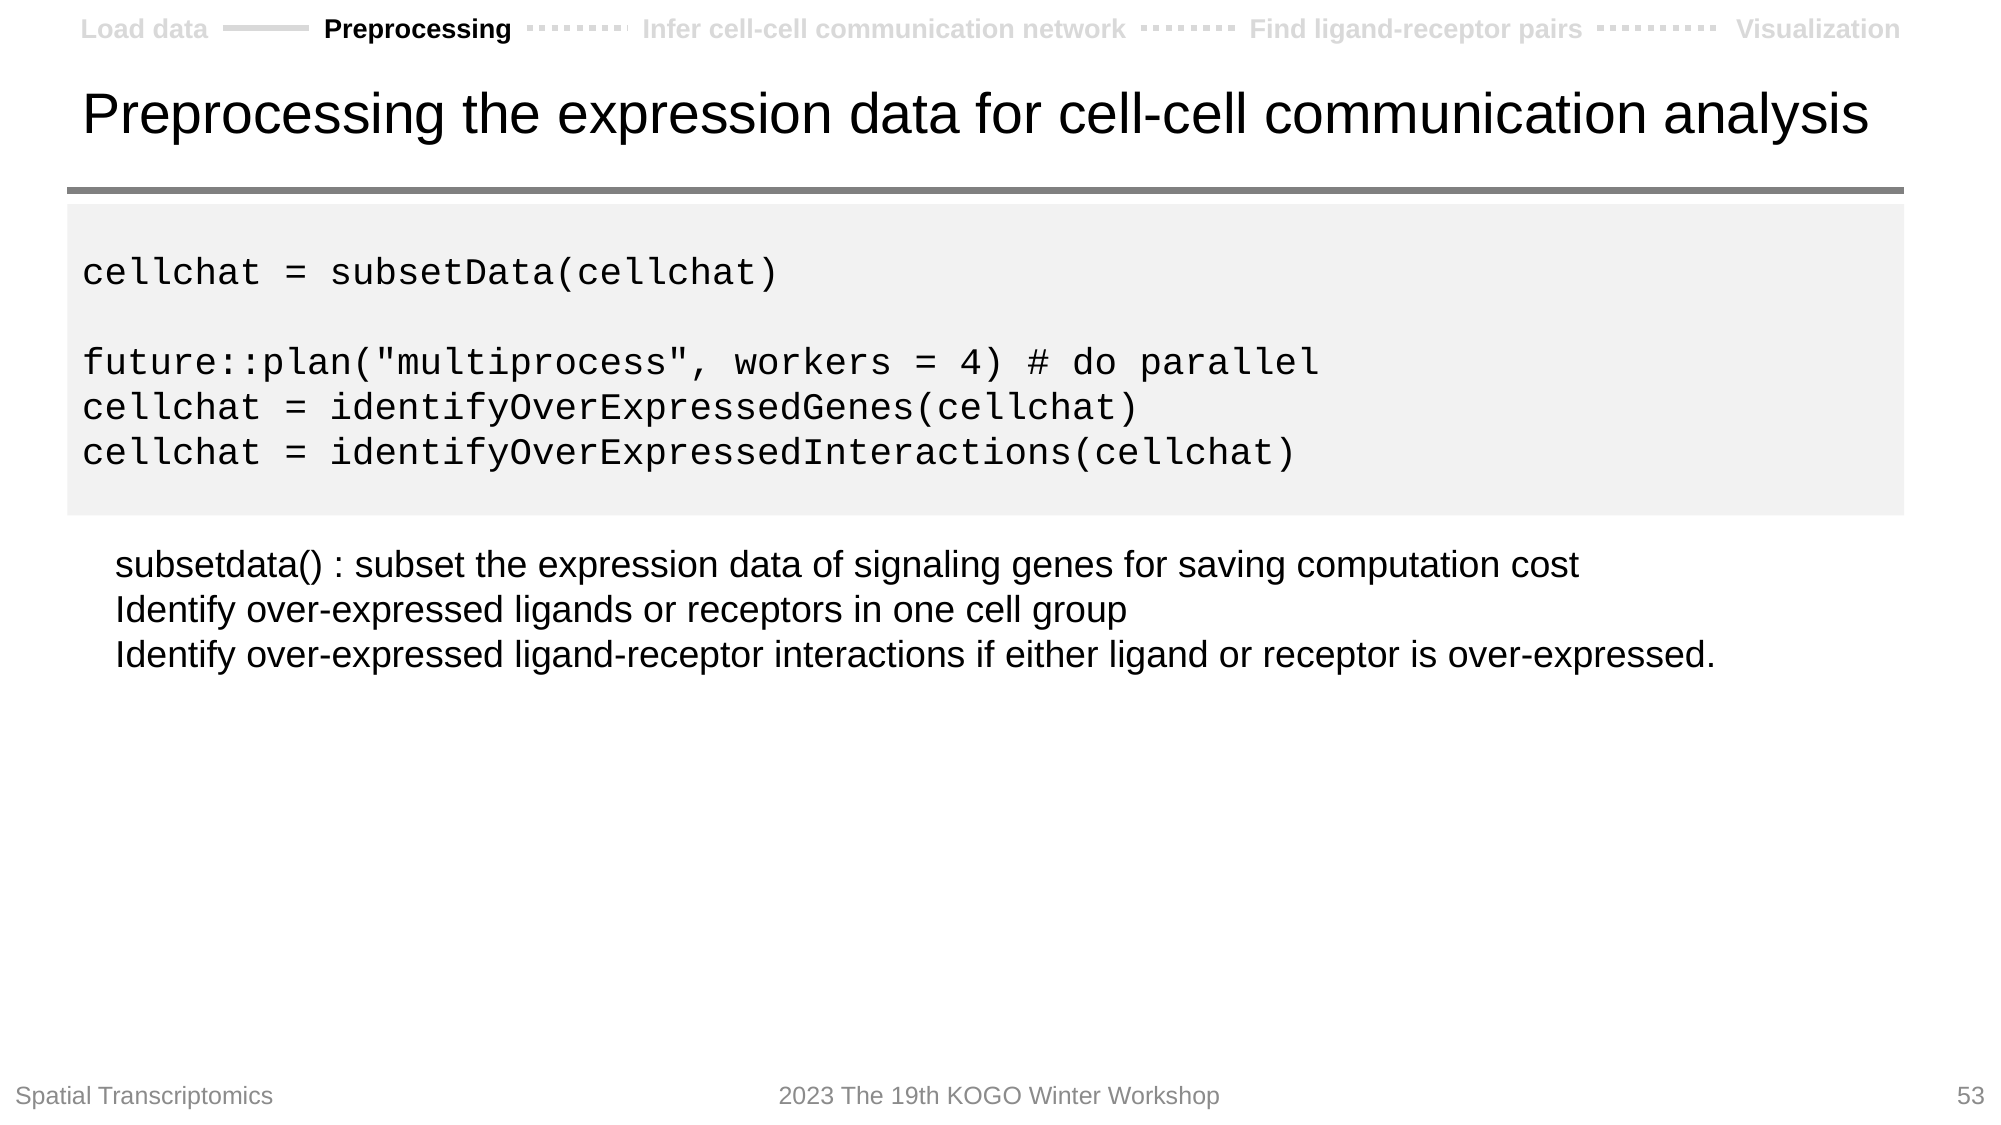

Load data
Preprocessing
Infer cell-cell communication network
Find ligand-receptor pairs
Visualization
# Preprocessing the expression data for cell-cell communication analysis
cellchat = subsetData(cellchat)

future::plan("multiprocess", workers = 4) # do parallel
cellchat = identifyOverExpressedGenes(cellchat)
cellchat = identifyOverExpressedInteractions(cellchat)
subsetdata() : subset the expression data of signaling genes for saving computation cost
Identify over-expressed ligands or receptors in one cell group
Identify over-expressed ligand-receptor interactions if either ligand or receptor is over-expressed.
Spatial Transcriptomics
2023 The 19th KOGO Winter Workshop
53